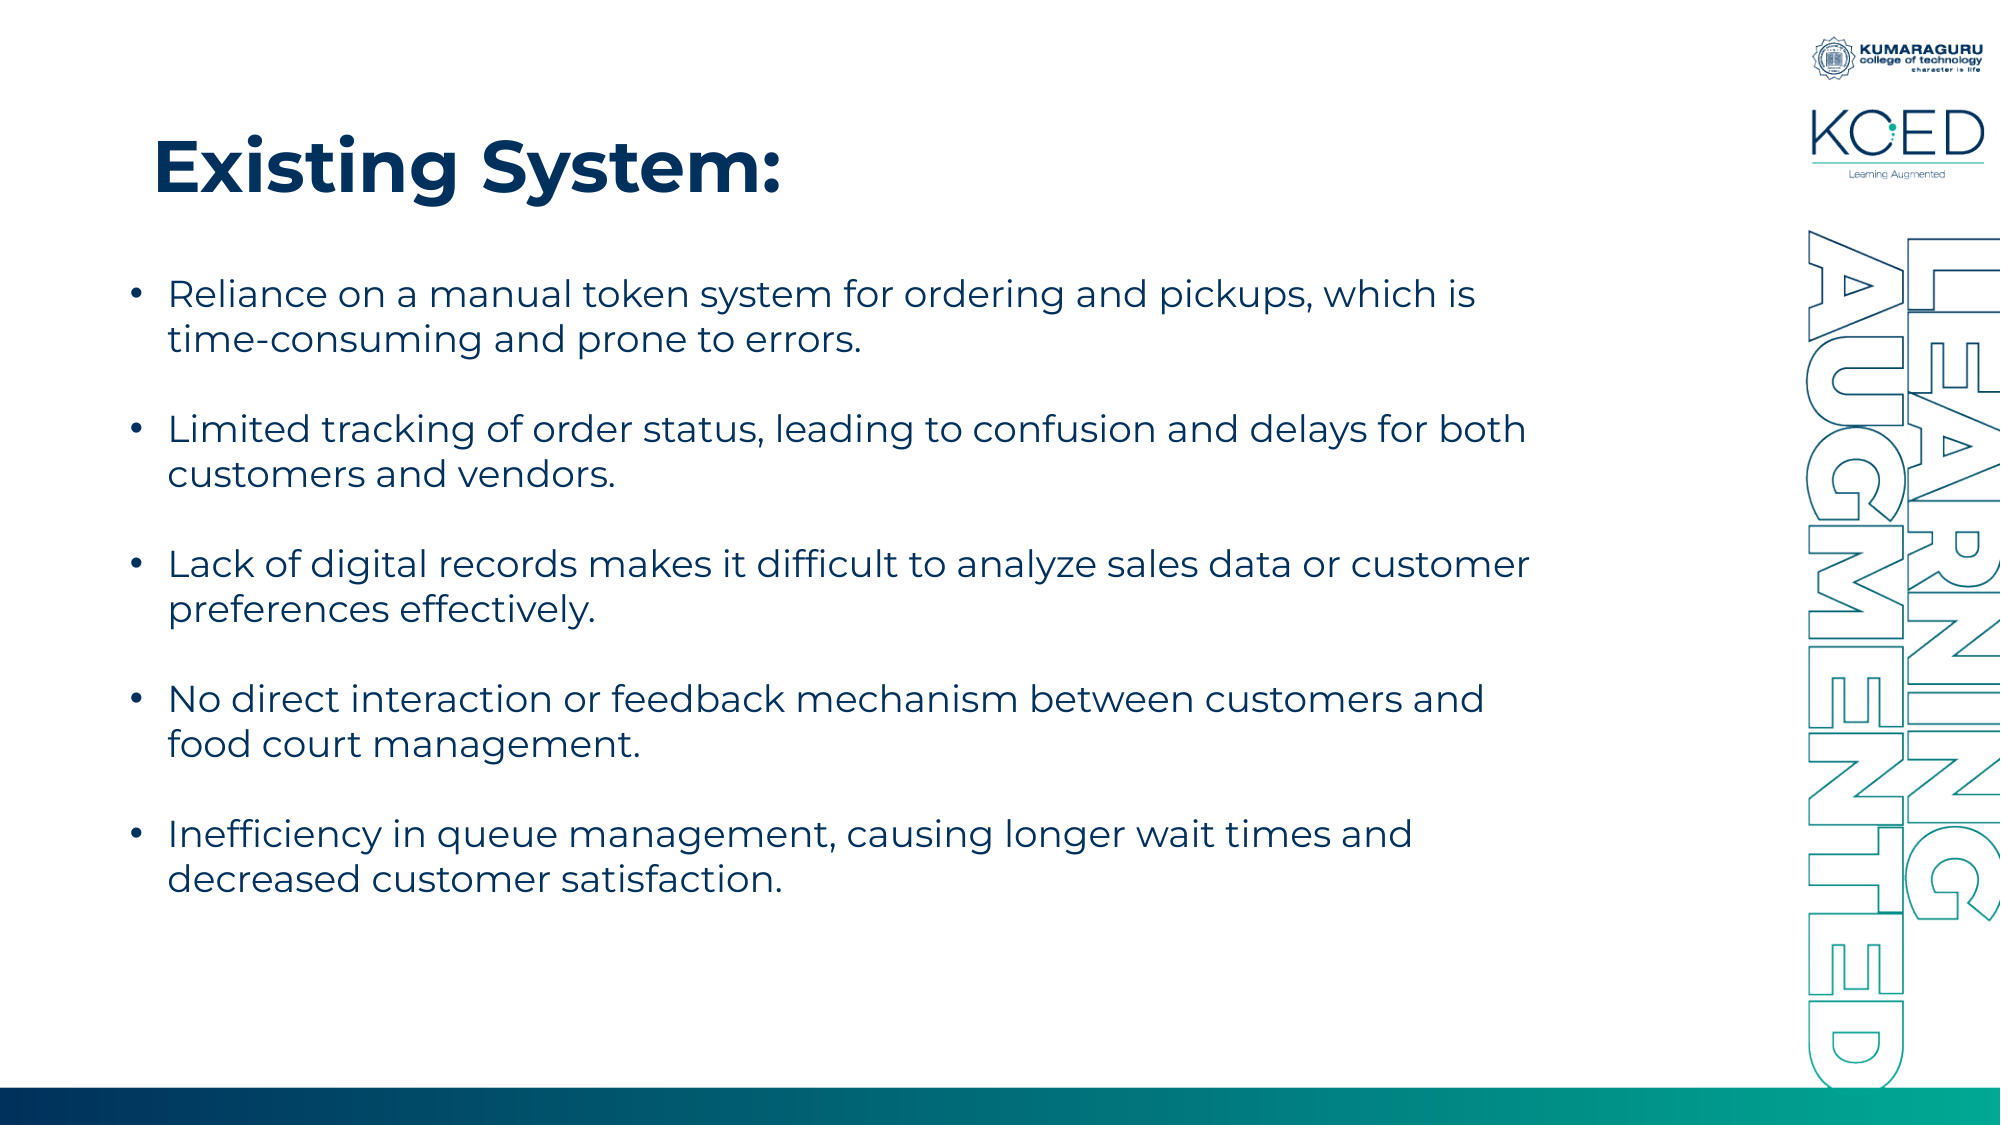

# Existing System:

Reliance on a manual token system for ordering and pickups, which is time-consuming and prone to errors.

Limited tracking of order status, leading to confusion and delays for both customers and vendors.

Lack of digital records makes it difficult to analyze sales data or customer preferences effectively.

No direct interaction or feedback mechanism between customers and food court management.

Inefficiency in queue management, causing longer wait times and decreased customer satisfaction.